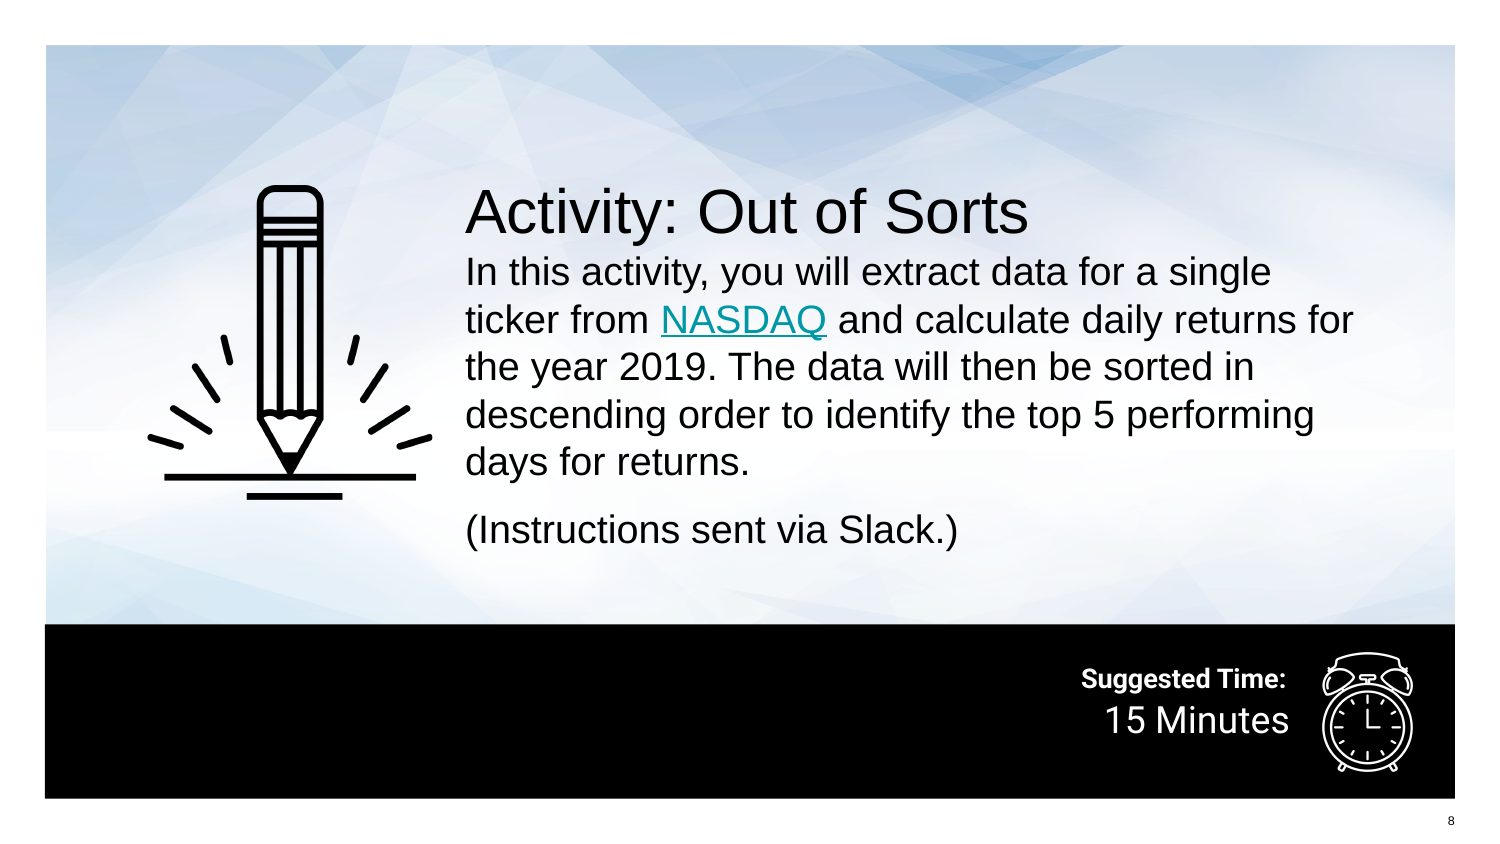

Activity: Out of Sorts
In this activity, you will extract data for a single ticker from NASDAQ and calculate daily returns for the year 2019. The data will then be sorted in descending order to identify the top 5 performing days for returns.
(Instructions sent via Slack.)

# 15 Minutes
8